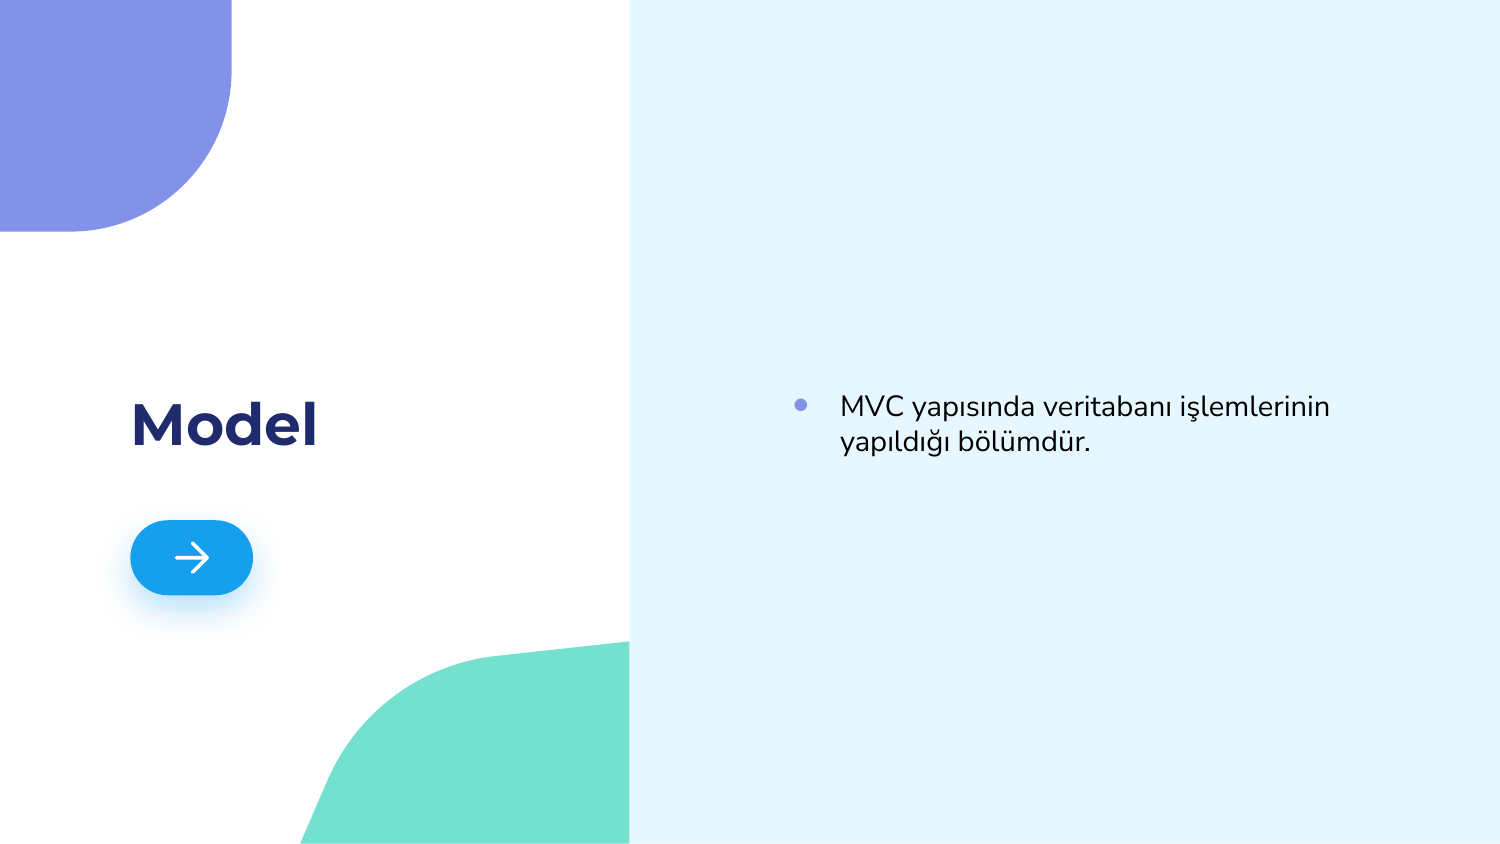

MVC yapısında veritabanı işlemlerinin yapıldığı bölümdür.
# Model